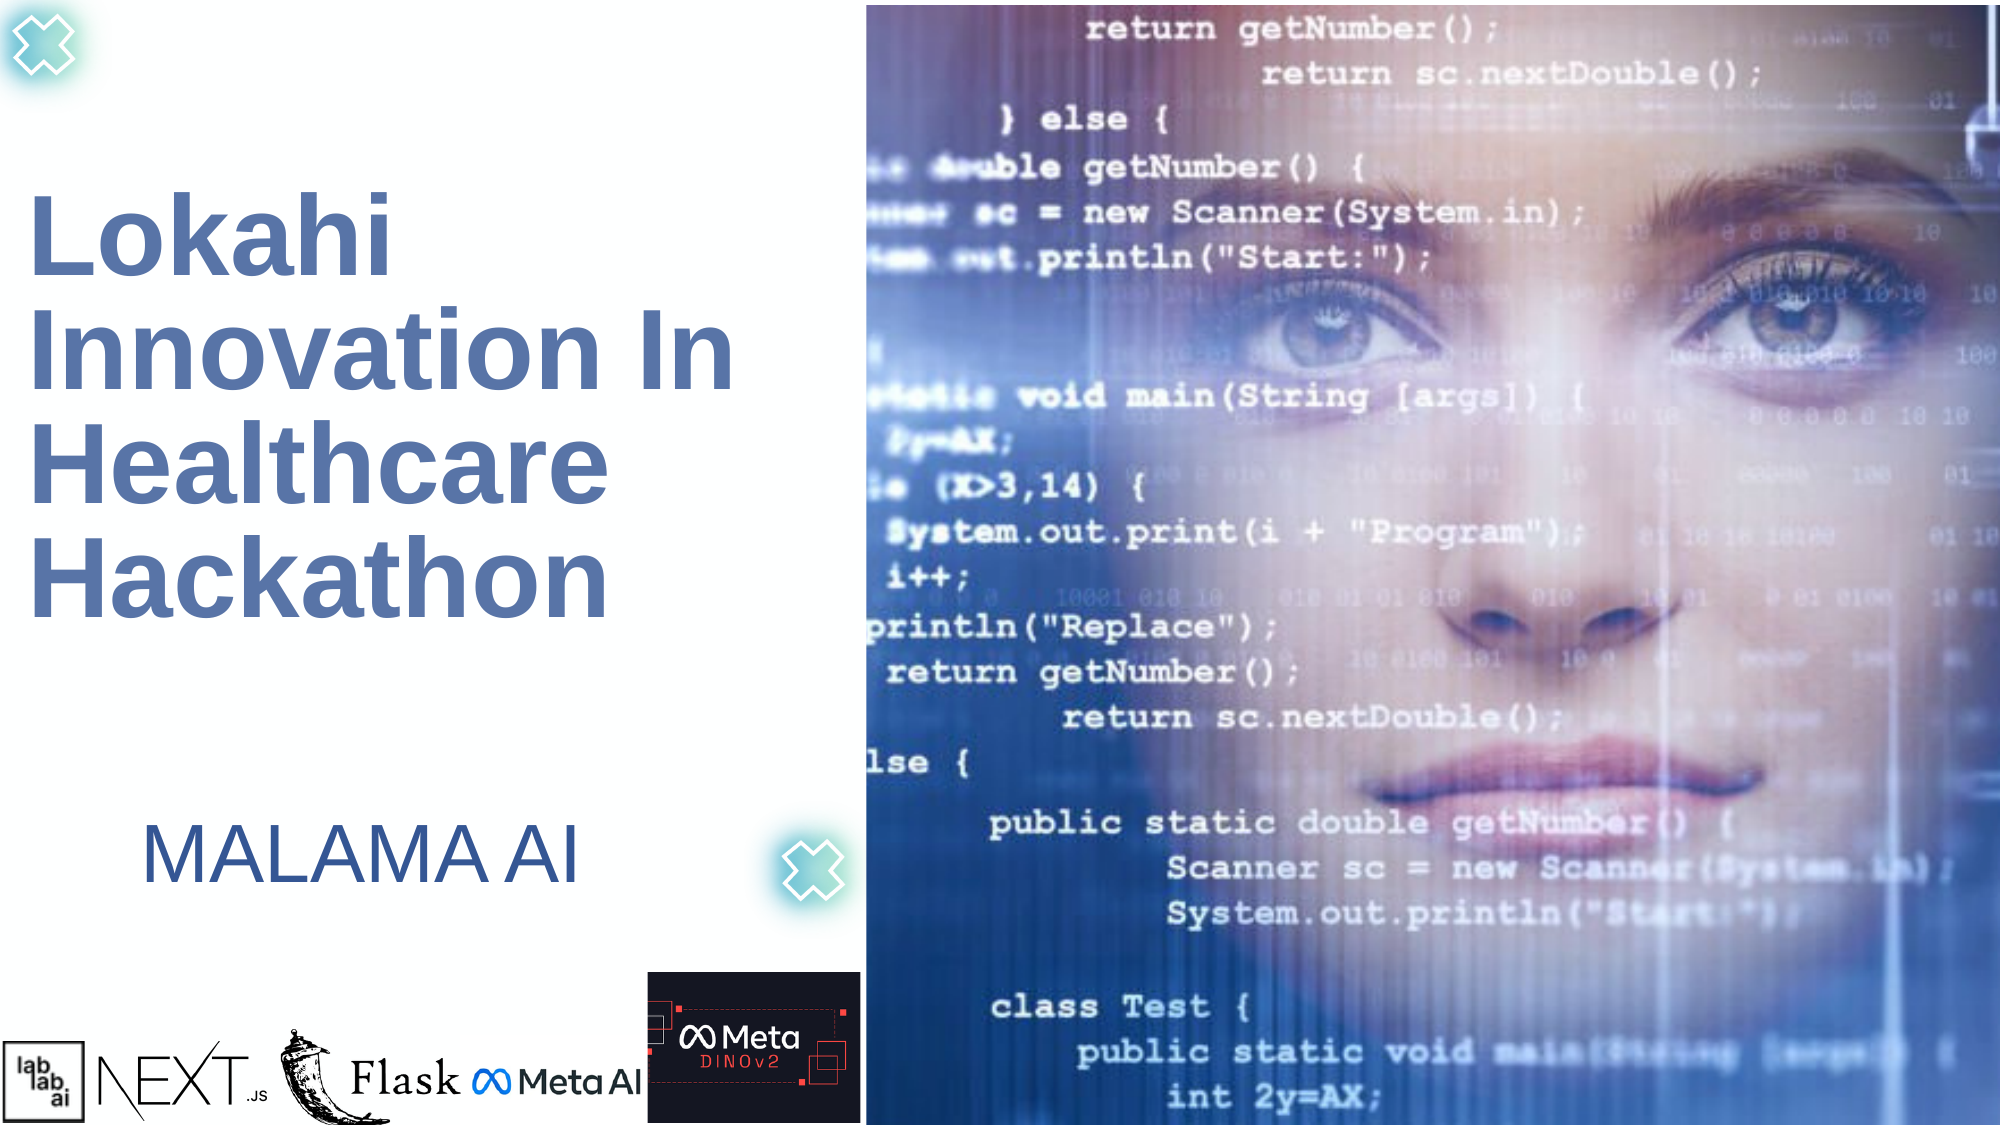

Lokahi Innovation In Healthcare     Hackathon

MALAMA AI